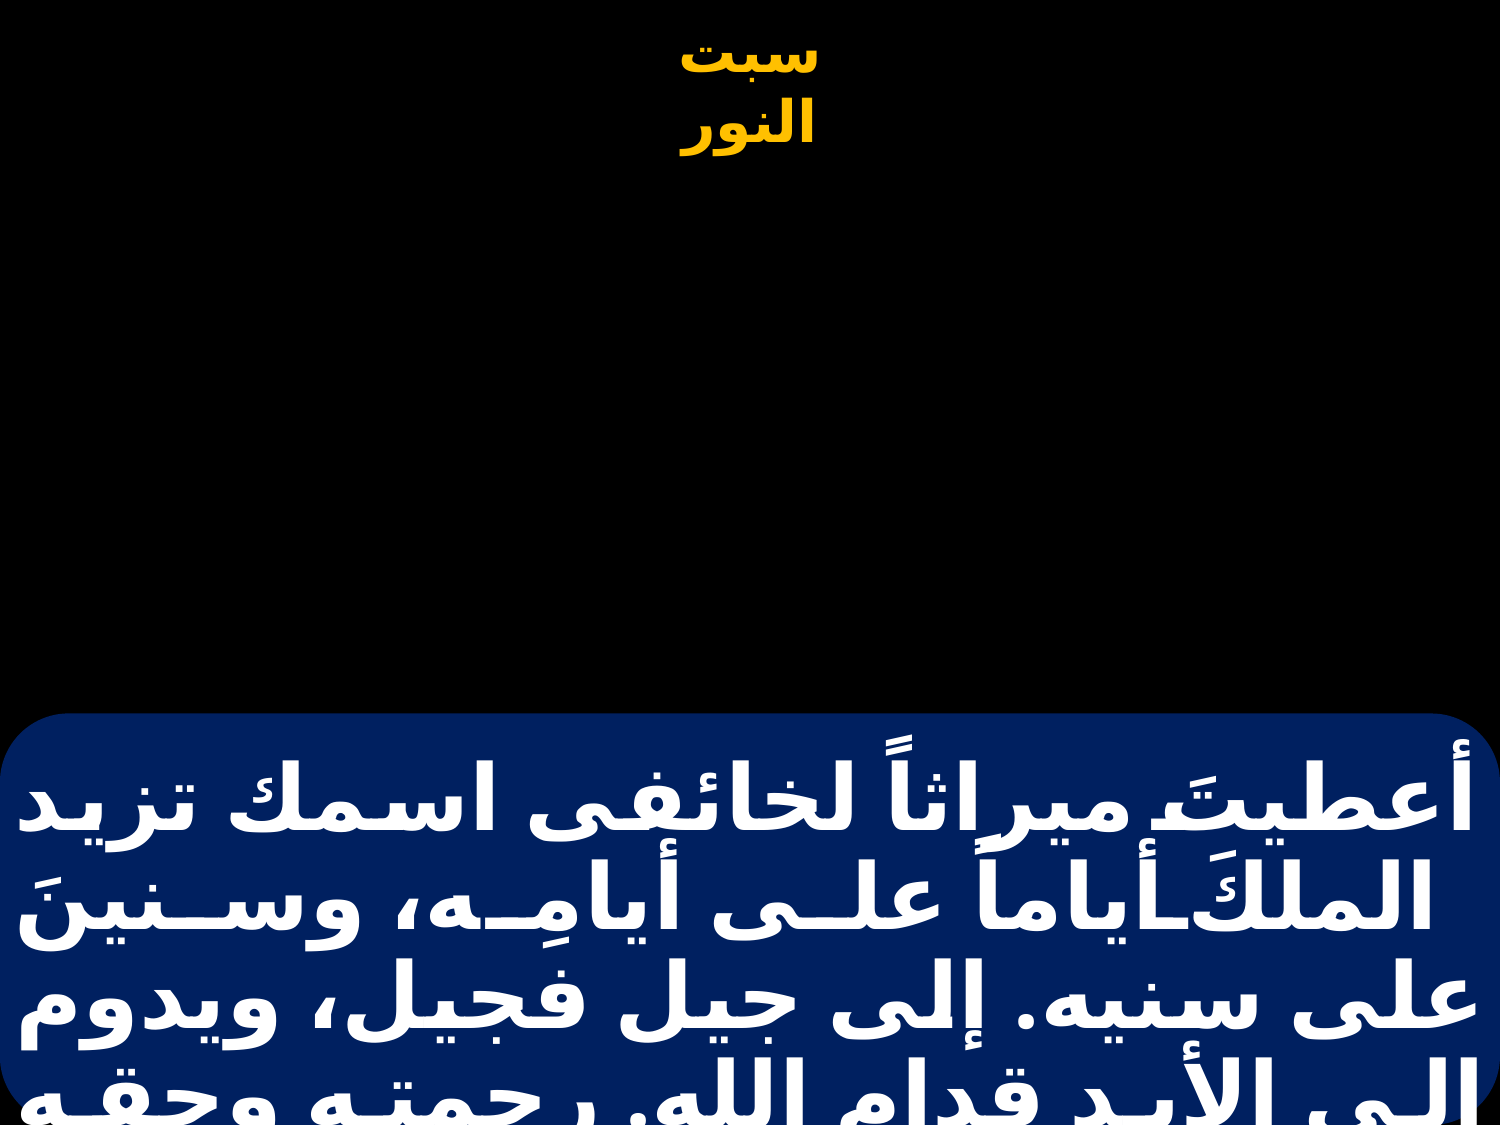

# أعطيتَ ميراثاً لخائفى اسمك تزيد الملكَ أياماً على أيامِه، وسنينَ على سنيه. إلى جيل فجيل، ويدوم إلى الأبد قدام الله. رحمته وحقه من يبتغيهما.